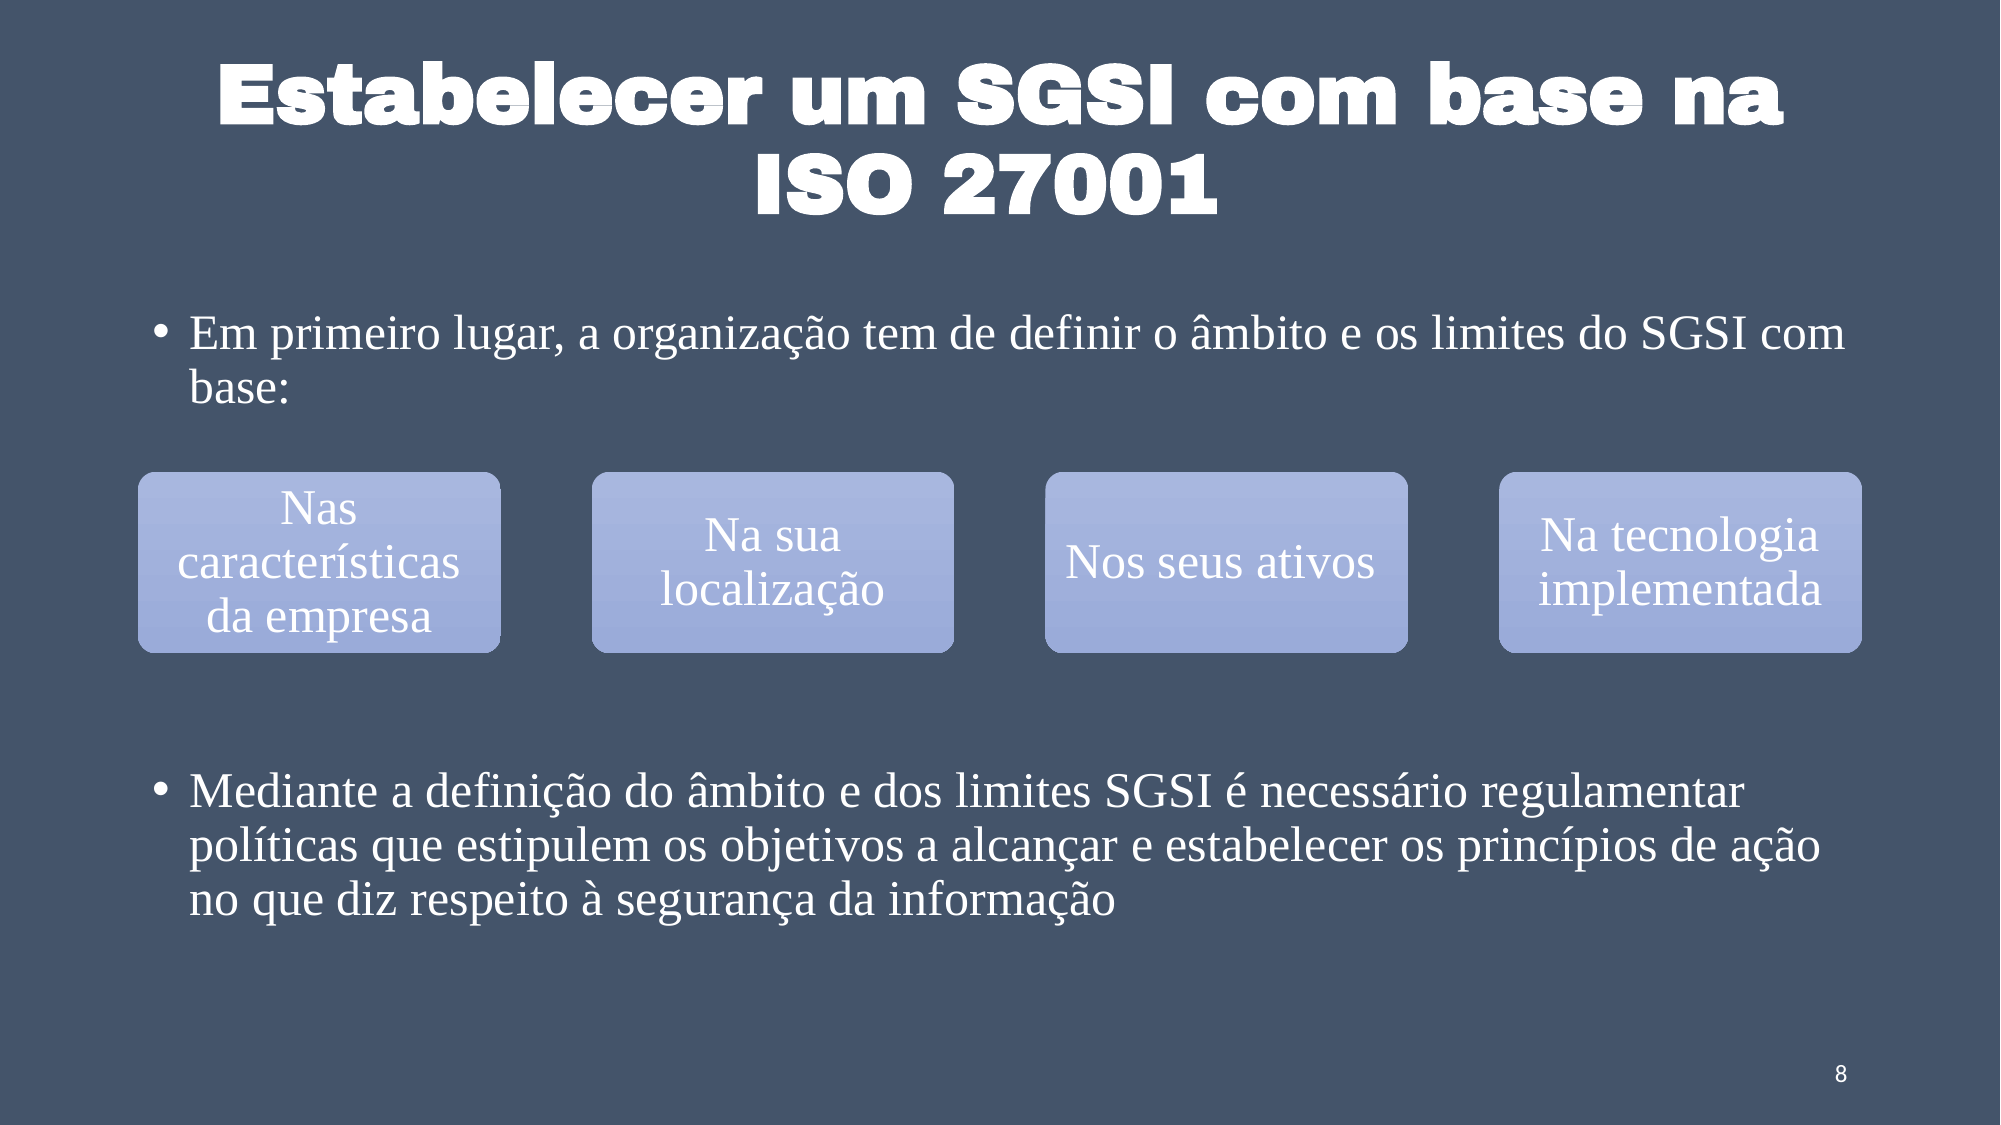

# Estabelecer um SGSI com base na ISO 27001
Em primeiro lugar, a organização tem de definir o âmbito e os limites do SGSI com base:
Nas características da empresa
Na sua localização
Nos seus ativos
Na tecnologia implementada
Mediante a definição do âmbito e dos limites SGSI é necessário regulamentar políticas que estipulem os objetivos a alcançar e estabelecer os princípios de ação no que diz respeito à segurança da informação
8